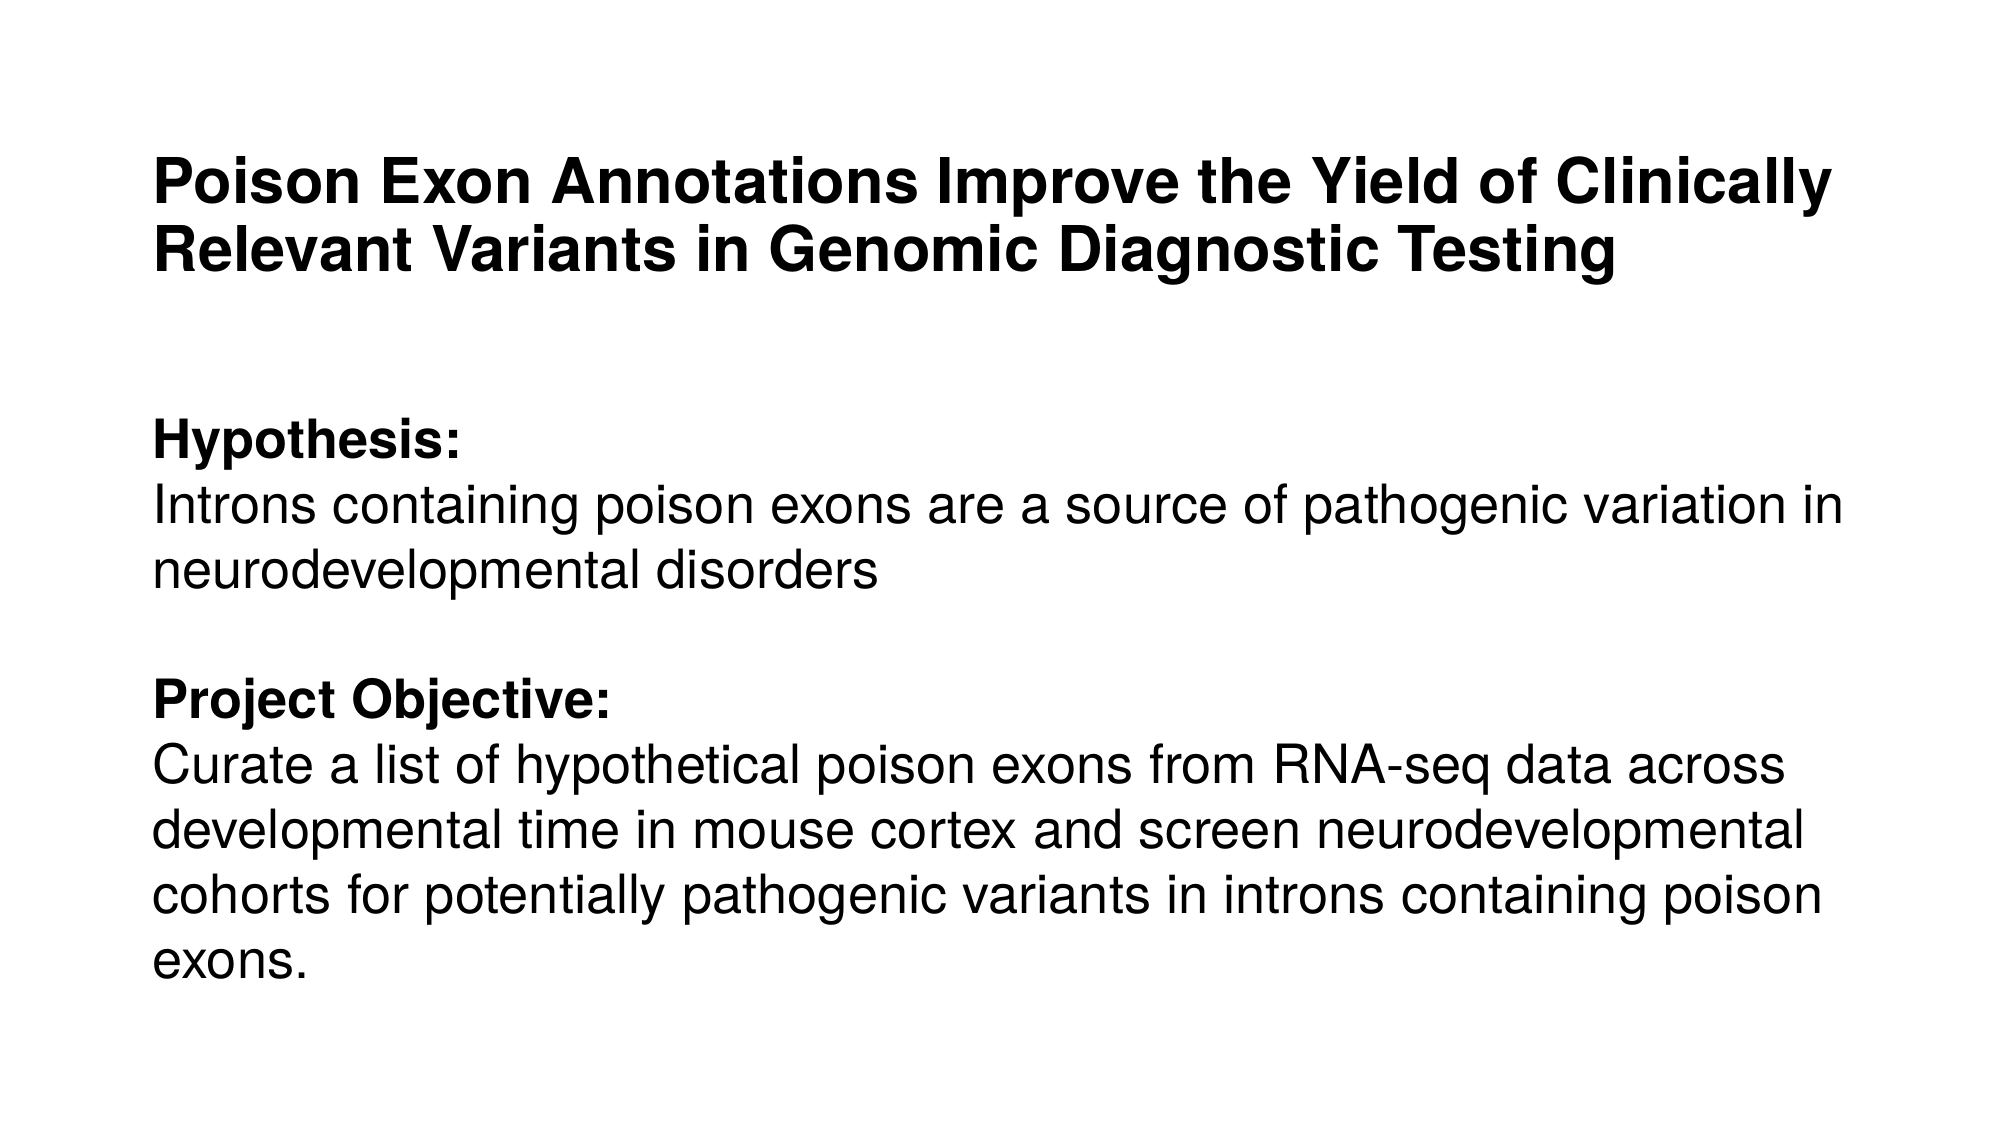

# Poison Exon Annotations Improve the Yield of Clinically Relevant Variants in Genomic Diagnostic Testing
Hypothesis:
Introns containing poison exons are a source of pathogenic variation in neurodevelopmental disorders

Project Objective:
Curate a list of hypothetical poison exons from RNA-seq data across developmental time in mouse cortex and screen neurodevelopmental cohorts for potentially pathogenic variants in introns containing poison exons.